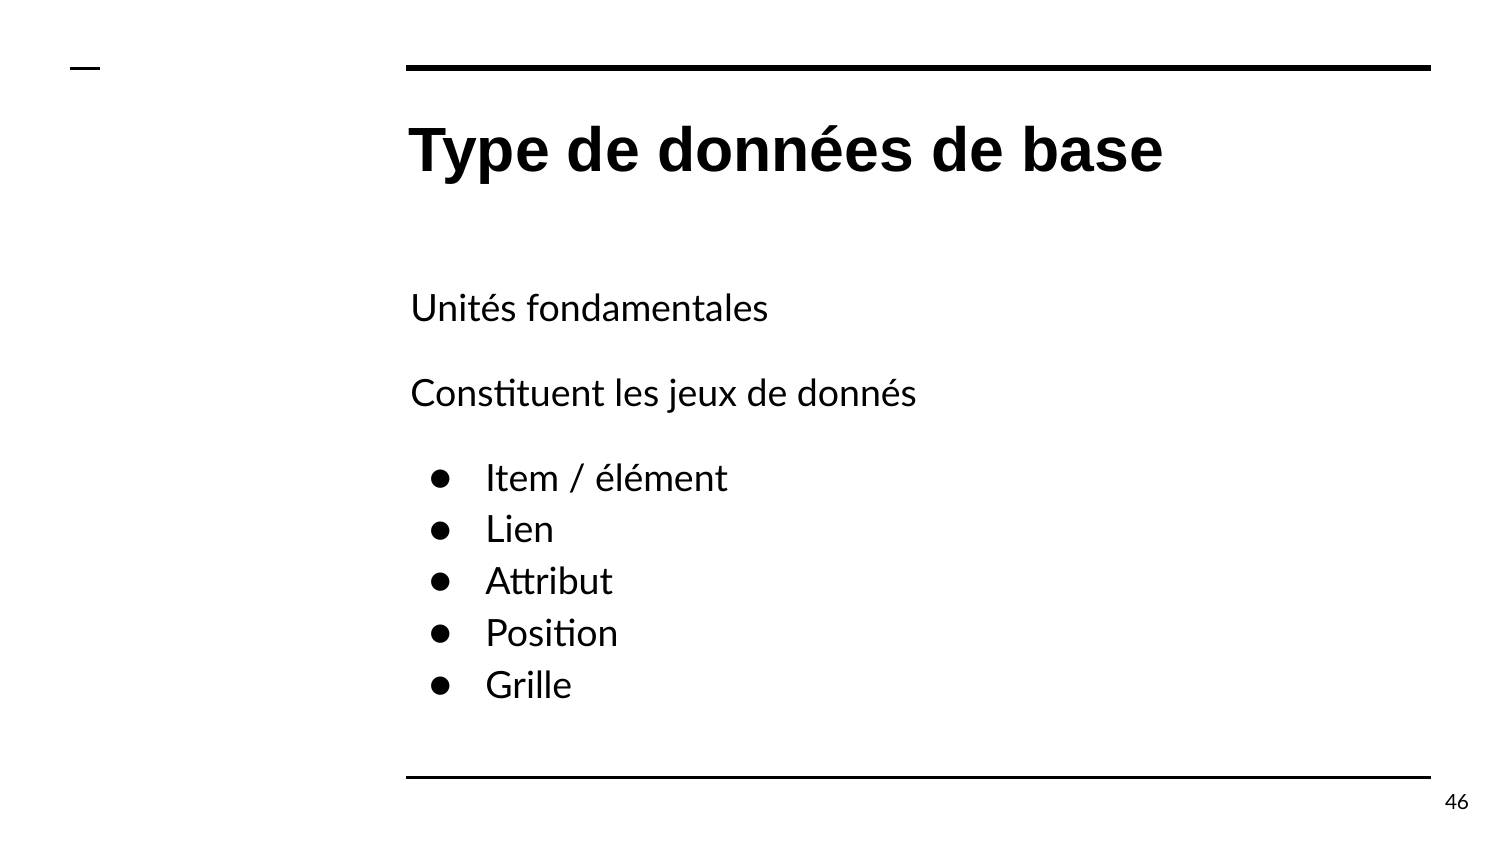

# Type de données de base
Unités fondamentales
Constituent les jeux de donnés
Item / élément
Lien
Attribut
Position
Grille
46